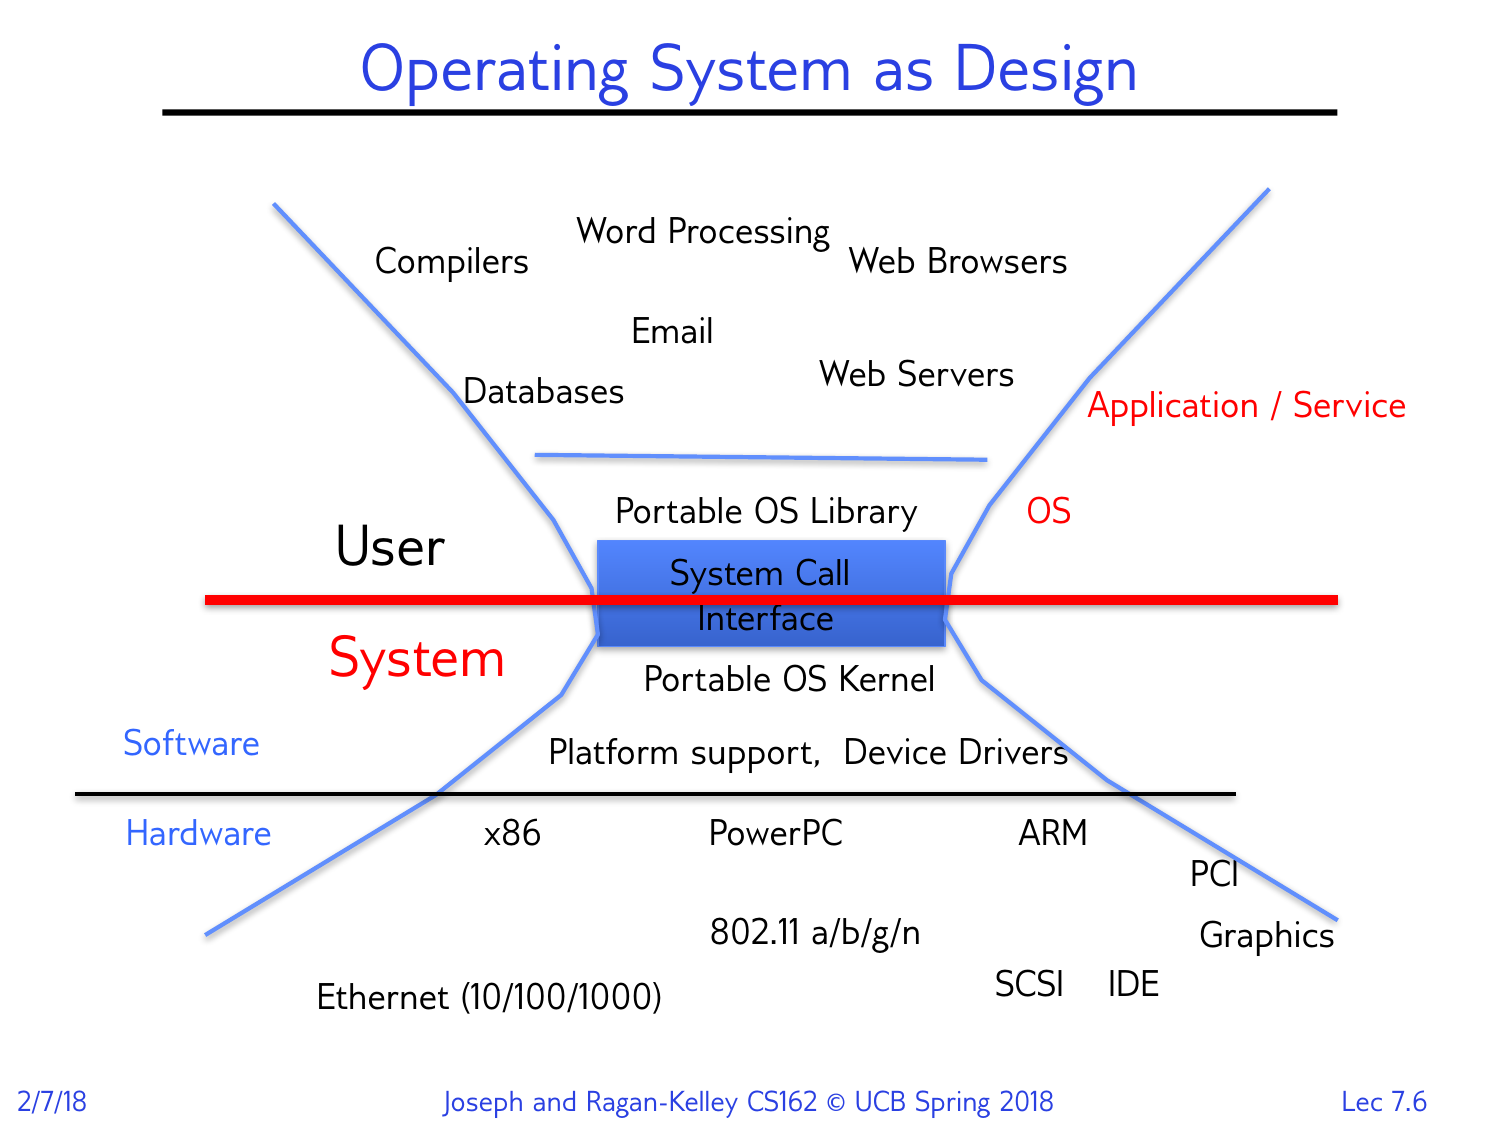

# Operating System as Design

Word Processing

Compilers
Web Browsers
Email
Web Servers
Databases
Application / Service
OS
Portable OS Library
User

System Call
Interface
System
Portable OS Kernel
Software
Platform support,  Device Drivers
Hardware
x86
PowerPC
ARM
PCI
802.11 a/b/g/n
Graphics
SCSI
IDE
Ethernet (10/100/1000)